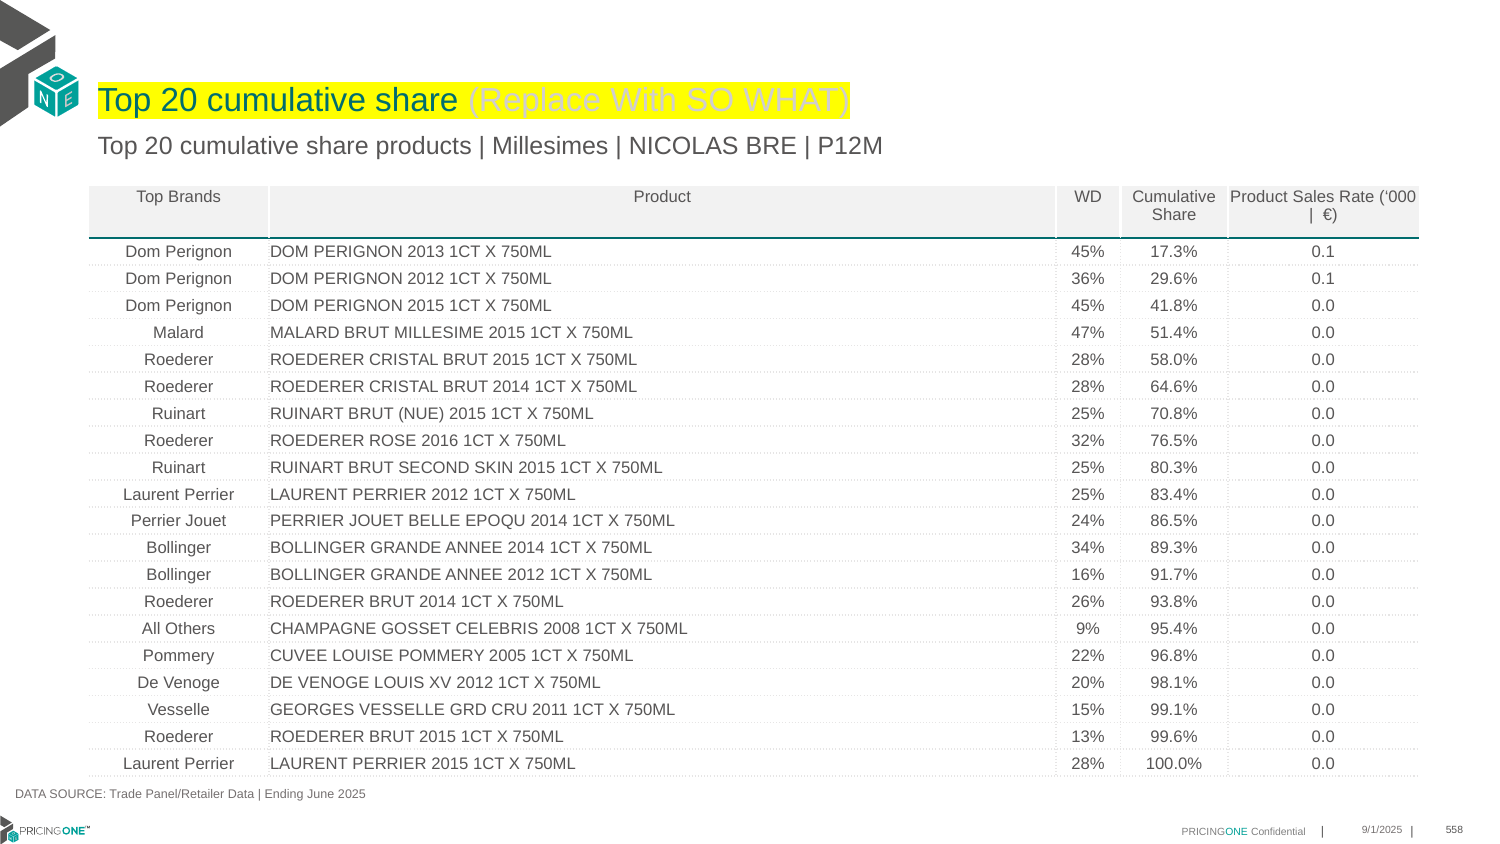

# Top 20 cumulative share (Replace With SO WHAT)
Top 20 cumulative share products | Millesimes | NICOLAS BRE | P12M
| Top Brands | Product | WD | Cumulative Share | Product Sales Rate (‘000 | €) |
| --- | --- | --- | --- | --- |
| Dom Perignon | DOM PERIGNON 2013 1CT X 750ML | 45% | 17.3% | 0.1 |
| Dom Perignon | DOM PERIGNON 2012 1CT X 750ML | 36% | 29.6% | 0.1 |
| Dom Perignon | DOM PERIGNON 2015 1CT X 750ML | 45% | 41.8% | 0.0 |
| Malard | MALARD BRUT MILLESIME 2015 1CT X 750ML | 47% | 51.4% | 0.0 |
| Roederer | ROEDERER CRISTAL BRUT 2015 1CT X 750ML | 28% | 58.0% | 0.0 |
| Roederer | ROEDERER CRISTAL BRUT 2014 1CT X 750ML | 28% | 64.6% | 0.0 |
| Ruinart | RUINART BRUT (NUE) 2015 1CT X 750ML | 25% | 70.8% | 0.0 |
| Roederer | ROEDERER ROSE 2016 1CT X 750ML | 32% | 76.5% | 0.0 |
| Ruinart | RUINART BRUT SECOND SKIN 2015 1CT X 750ML | 25% | 80.3% | 0.0 |
| Laurent Perrier | LAURENT PERRIER 2012 1CT X 750ML | 25% | 83.4% | 0.0 |
| Perrier Jouet | PERRIER JOUET BELLE EPOQU 2014 1CT X 750ML | 24% | 86.5% | 0.0 |
| Bollinger | BOLLINGER GRANDE ANNEE 2014 1CT X 750ML | 34% | 89.3% | 0.0 |
| Bollinger | BOLLINGER GRANDE ANNEE 2012 1CT X 750ML | 16% | 91.7% | 0.0 |
| Roederer | ROEDERER BRUT 2014 1CT X 750ML | 26% | 93.8% | 0.0 |
| All Others | CHAMPAGNE GOSSET CELEBRIS 2008 1CT X 750ML | 9% | 95.4% | 0.0 |
| Pommery | CUVEE LOUISE POMMERY 2005 1CT X 750ML | 22% | 96.8% | 0.0 |
| De Venoge | DE VENOGE LOUIS XV 2012 1CT X 750ML | 20% | 98.1% | 0.0 |
| Vesselle | GEORGES VESSELLE GRD CRU 2011 1CT X 750ML | 15% | 99.1% | 0.0 |
| Roederer | ROEDERER BRUT 2015 1CT X 750ML | 13% | 99.6% | 0.0 |
| Laurent Perrier | LAURENT PERRIER 2015 1CT X 750ML | 28% | 100.0% | 0.0 |
DATA SOURCE: Trade Panel/Retailer Data | Ending June 2025

9/1/2025
558